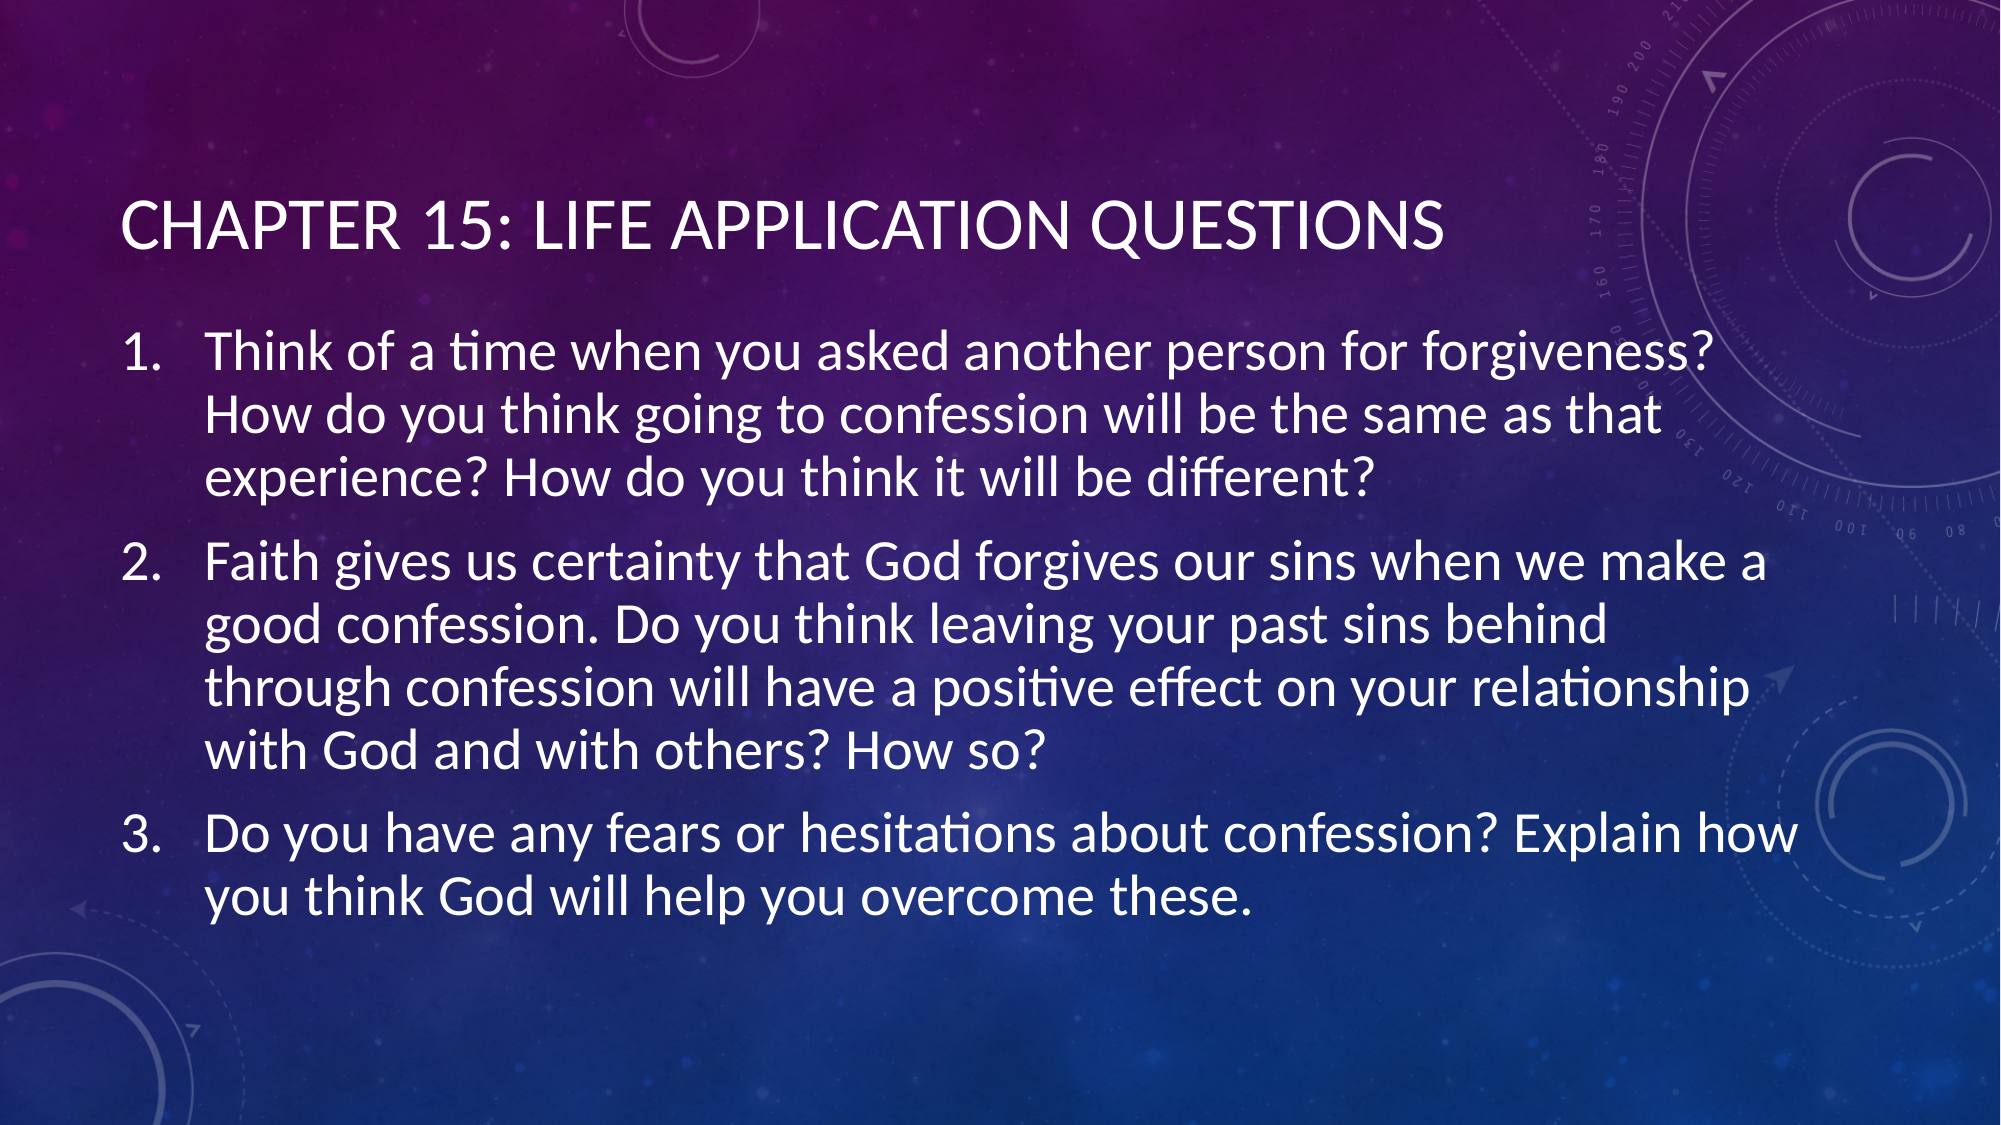

# Chapter 15: Life Application Questions
Think of a time when you asked another person for forgiveness? How do you think going to confession will be the same as that experience? How do you think it will be different?
Faith gives us certainty that God forgives our sins when we make a good confession. Do you think leaving your past sins behind through confession will have a positive effect on your relationship with God and with others? How so?
Do you have any fears or hesitations about confession? Explain how you think God will help you overcome these.